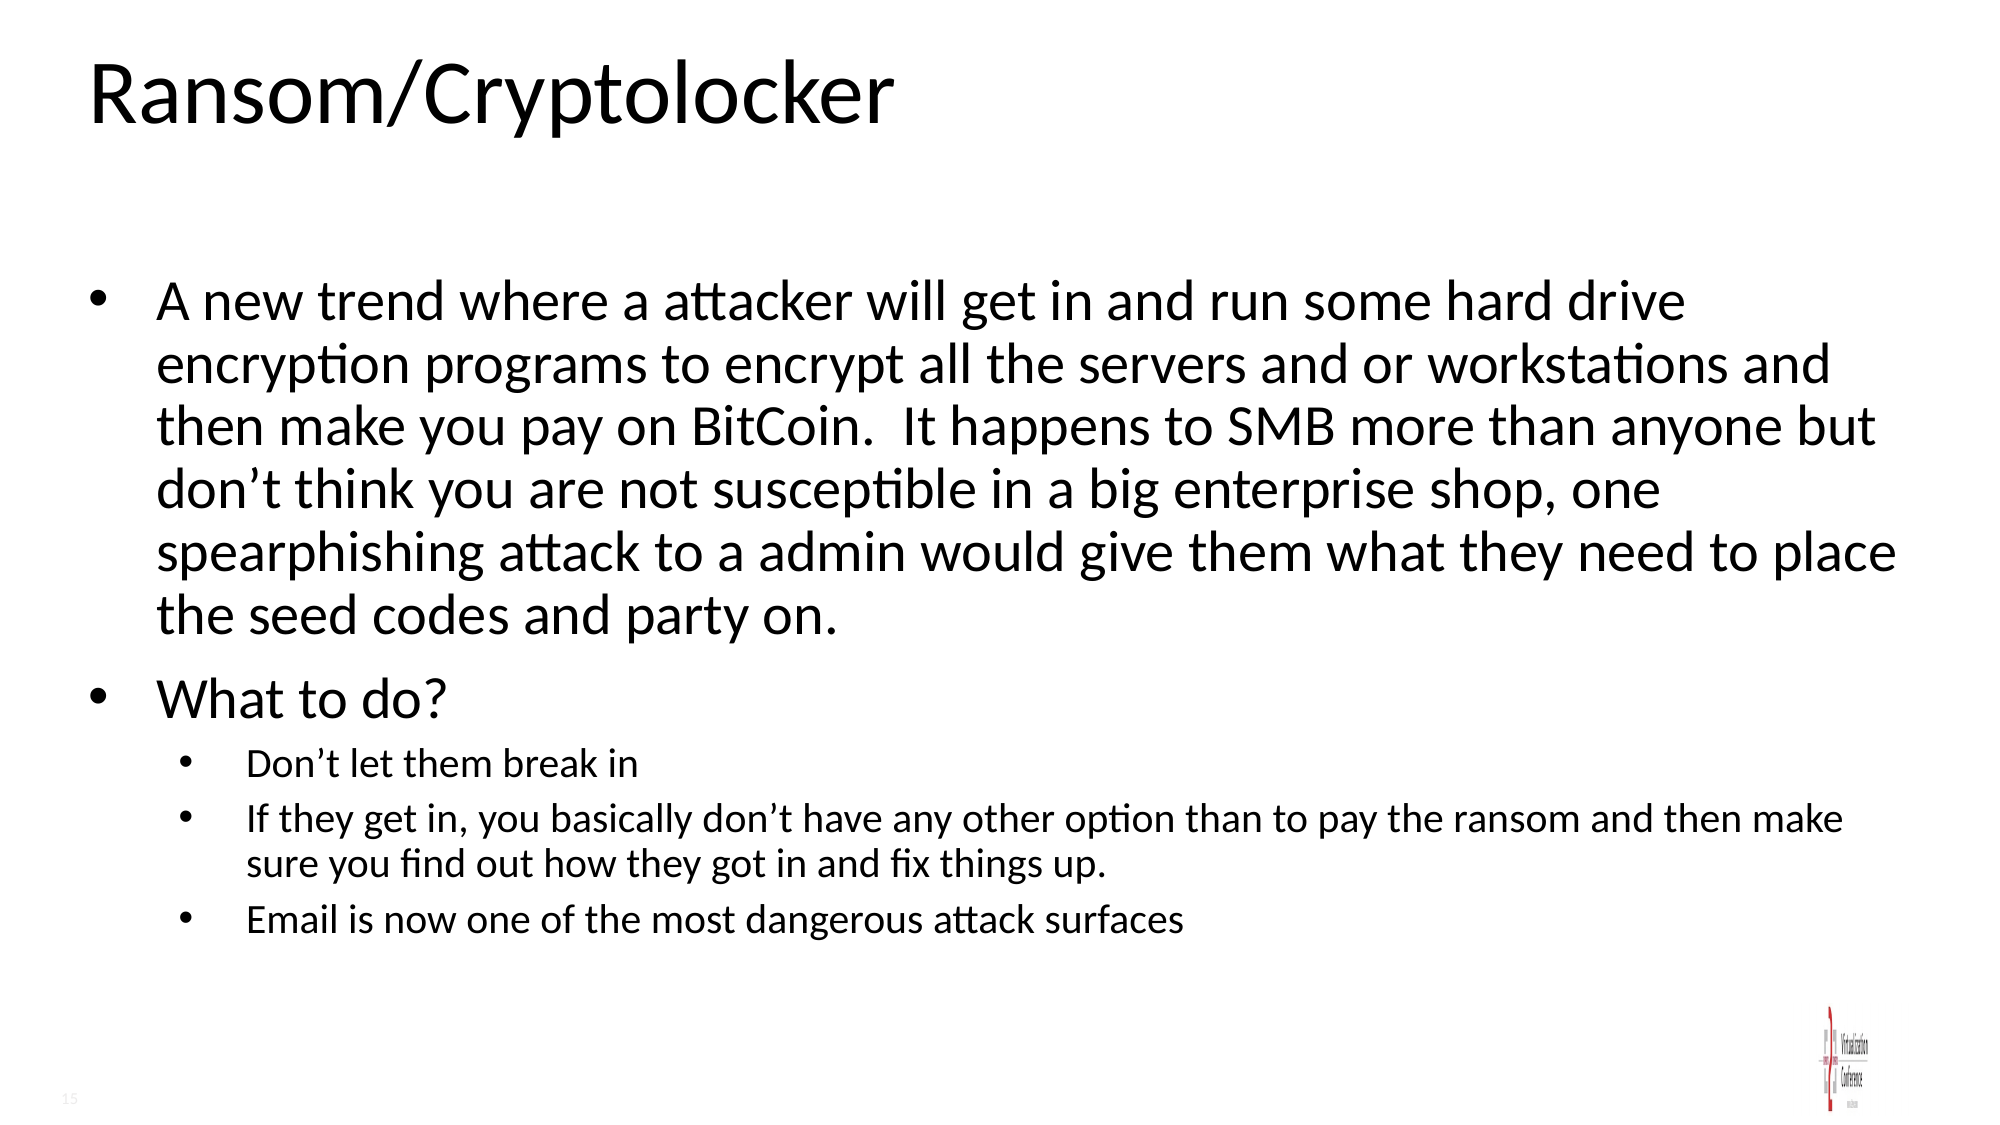

# Ransom/Cryptolocker
A new trend where a attacker will get in and run some hard drive encryption programs to encrypt all the servers and or workstations and then make you pay on BitCoin.  It happens to SMB more than anyone but don’t think you are not susceptible in a big enterprise shop, one spearphishing attack to a admin would give them what they need to place the seed codes and party on.
What to do?
Don’t let them break in
If they get in, you basically don’t have any other option than to pay the ransom and then make sure you find out how they got in and fix things up.
Email is now one of the most dangerous attack surfaces
15